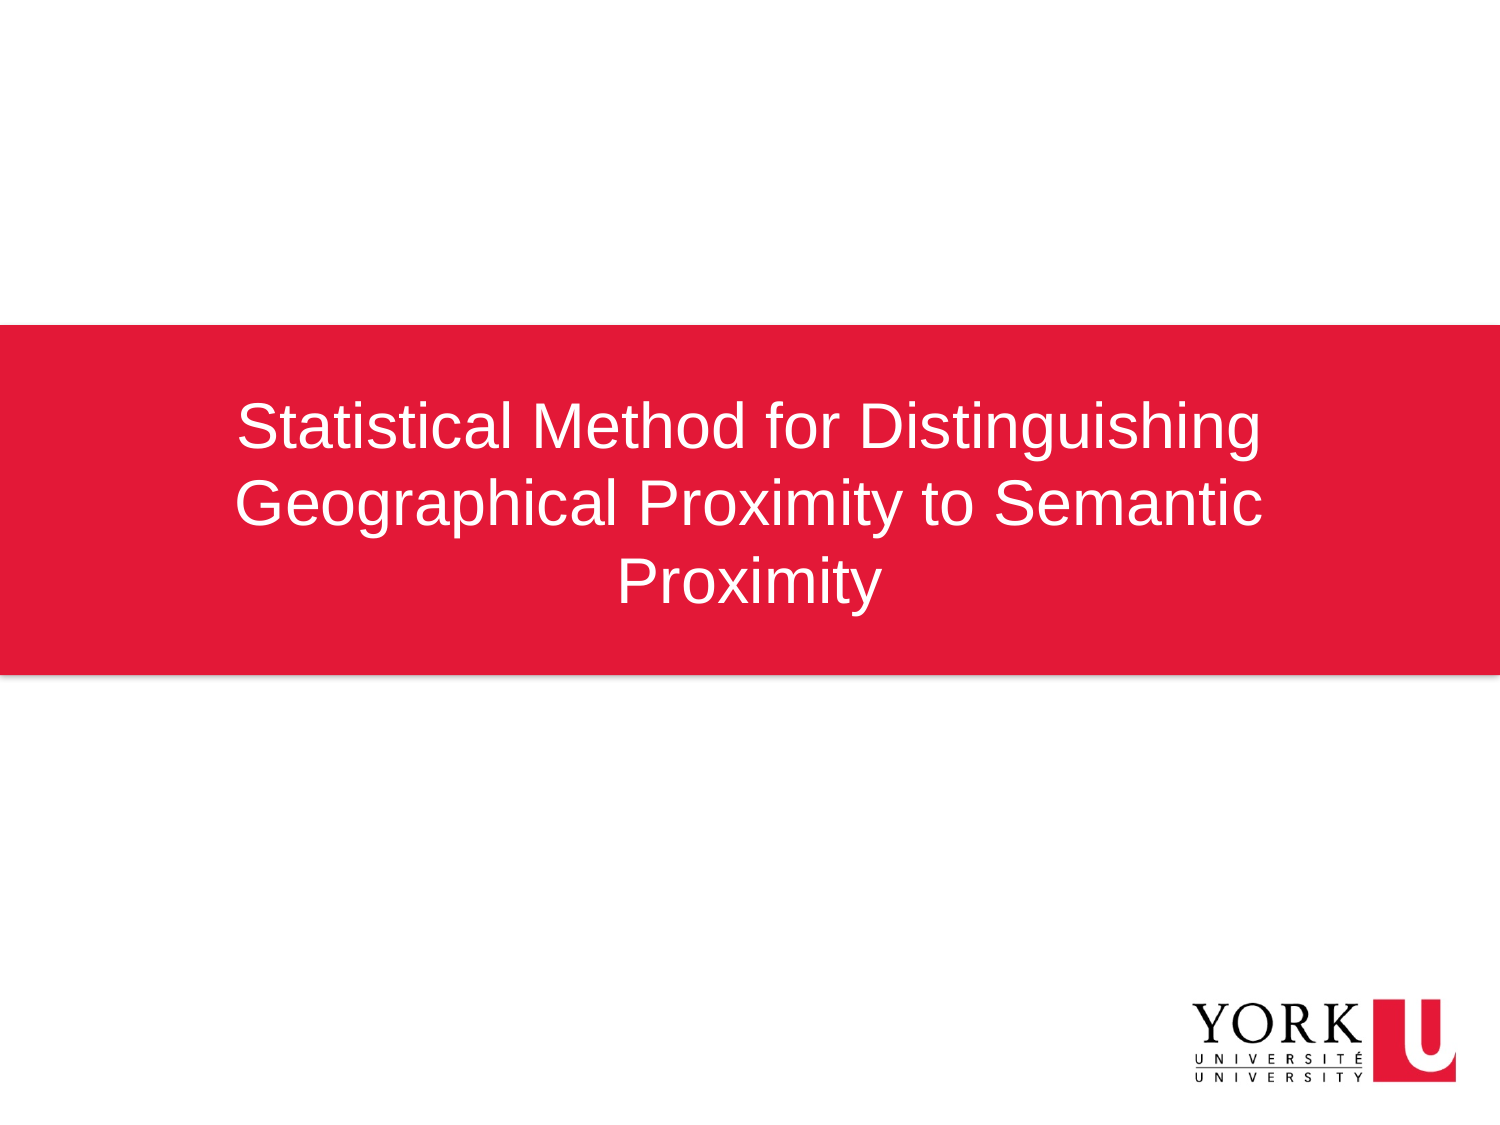

# Statistical Method for Distinguishing Geographical Proximity to Semantic Proximity